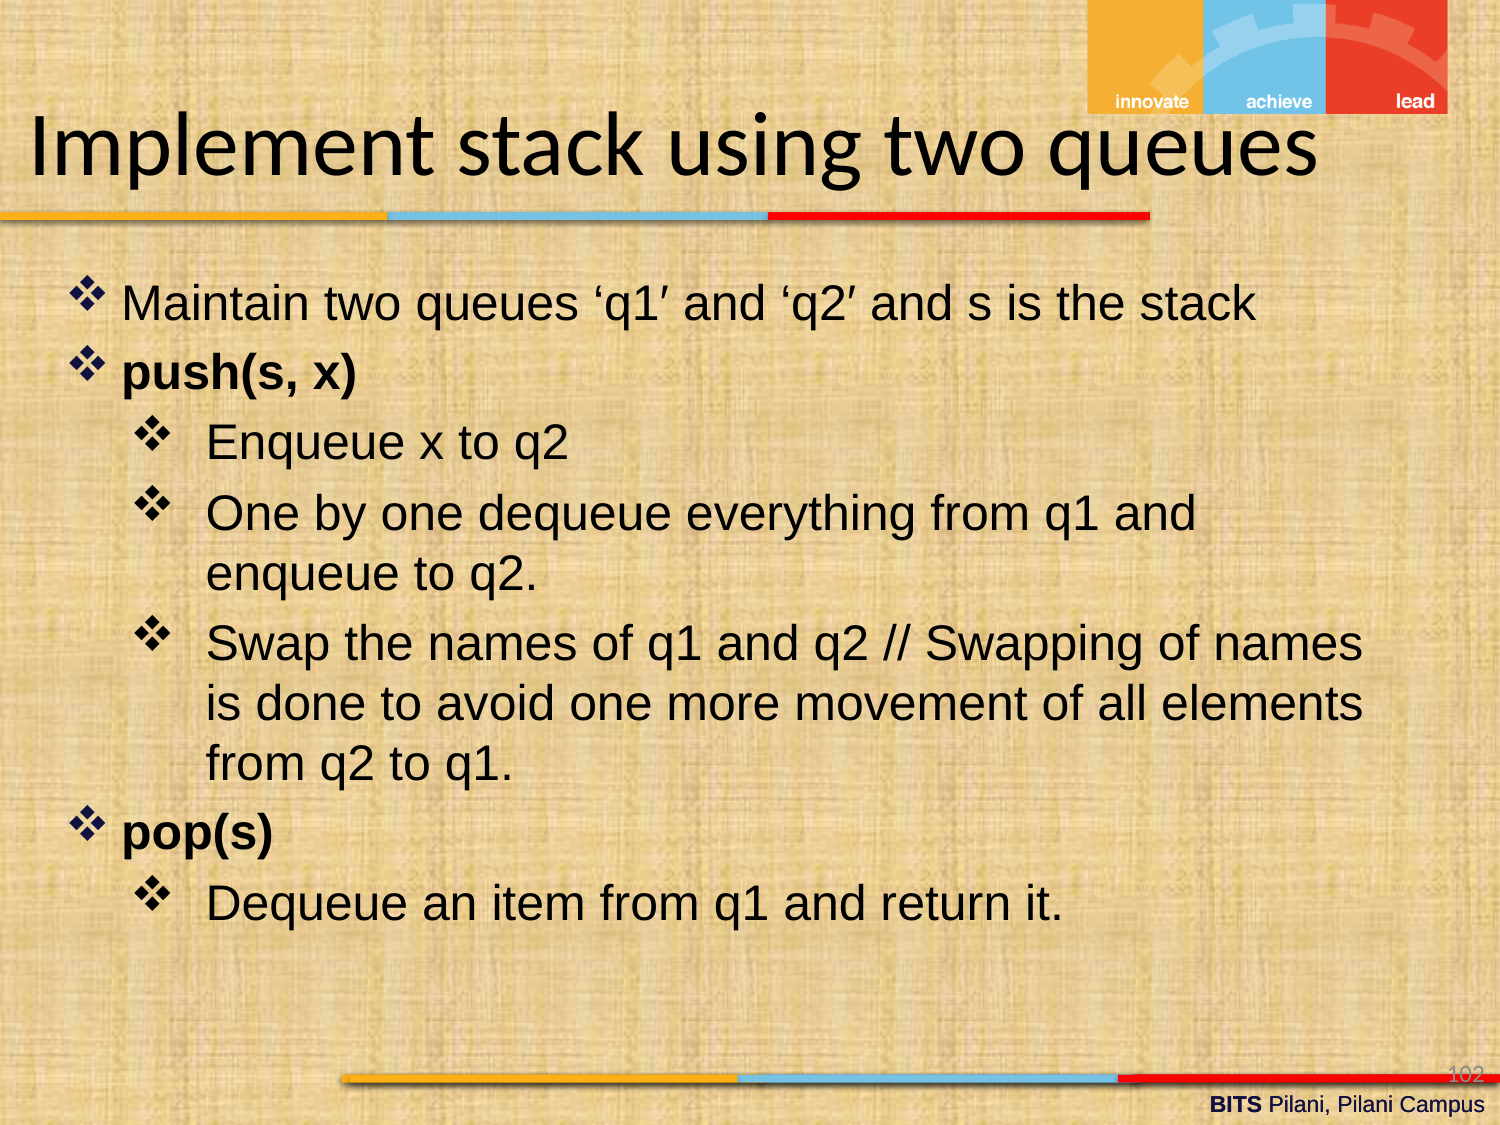

Implement stack using two queues
Maintain two queues ‘q1′ and ‘q2′ and s is the stack
push(s, x)
Enqueue x to q2
One by one dequeue everything from q1 and enqueue to q2.
Swap the names of q1 and q2 // Swapping of names is done to avoid one more movement of all elements from q2 to q1.
pop(s)
Dequeue an item from q1 and return it.
102